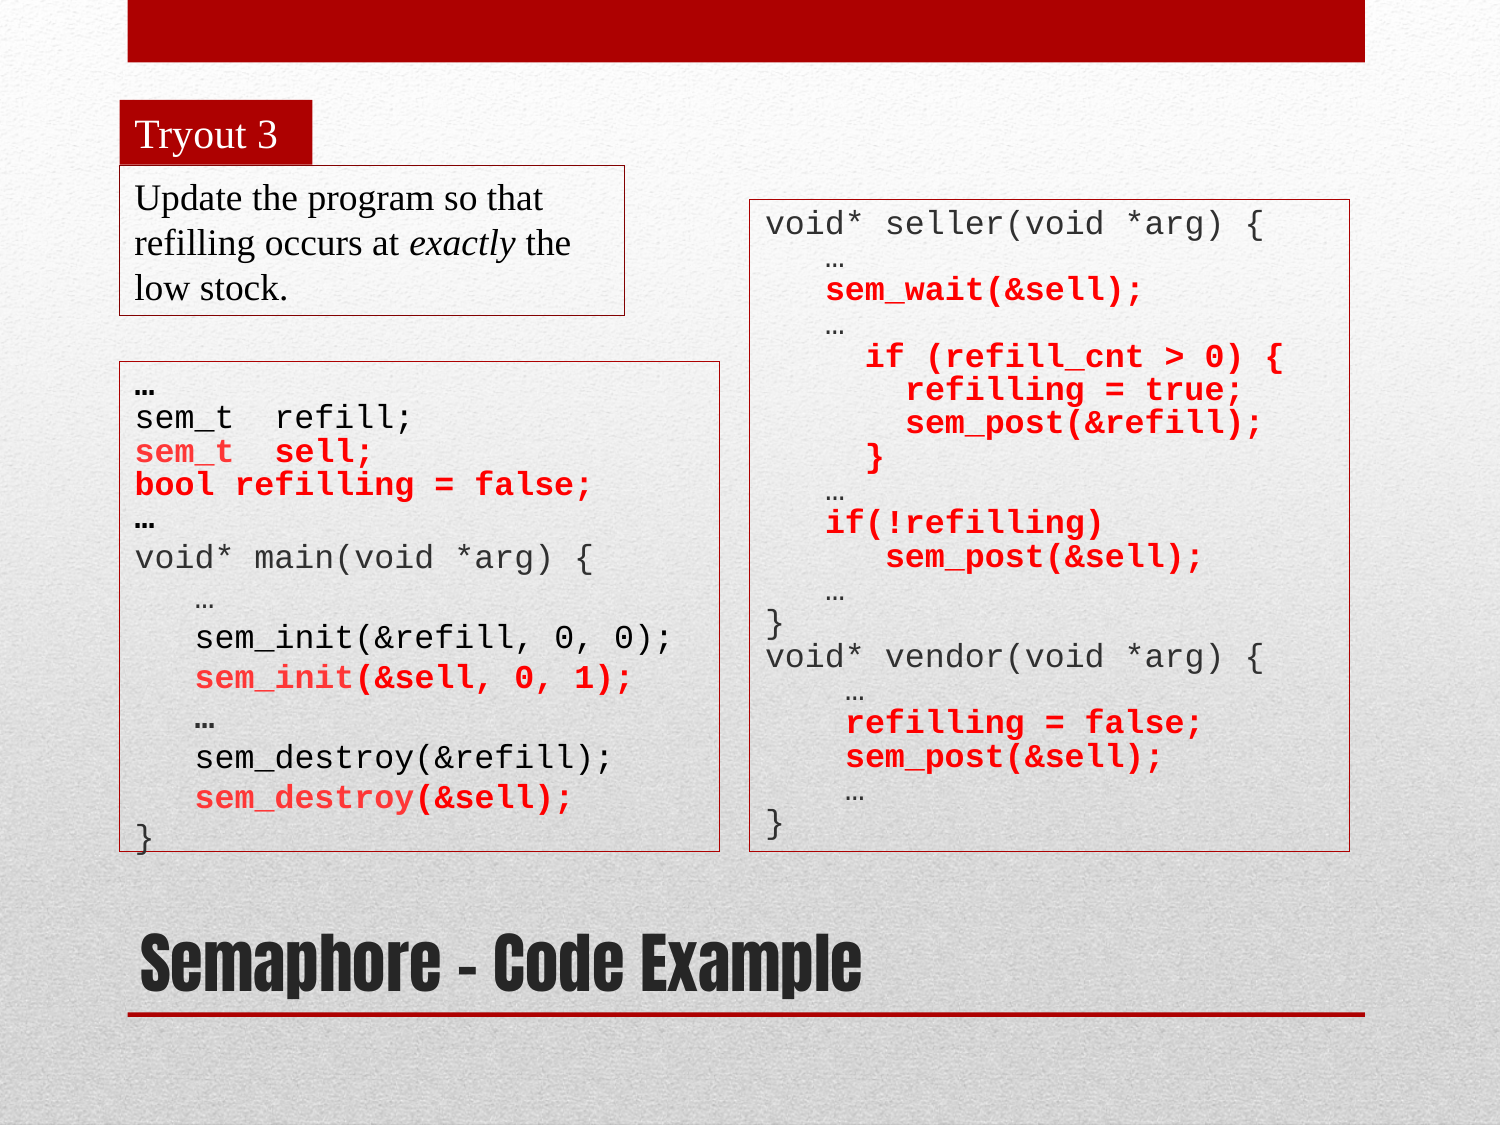

Tryout 3
Update the program so that refilling occurs at exactly the low stock.
void* seller(void *arg) {
   …
   sem_wait(&sell);
   …
     if (refill_cnt > 0) {
       refilling = true;
       sem_post(&refill);
     }
   …
   if(!refilling)
      sem_post(&sell);
   …
}
void* vendor(void *arg) {
    …
    refilling = false;
    sem_post(&sell);
    …
}
…
sem_t  refill;
sem_t  sell;
bool refilling = false;
…
void* main(void *arg) {
   …
   sem_init(&refill, 0, 0);
   sem_init(&sell, 0, 1);
   …
   sem_destroy(&refill);
   sem_destroy(&sell);
}
# Semaphore – Code Example